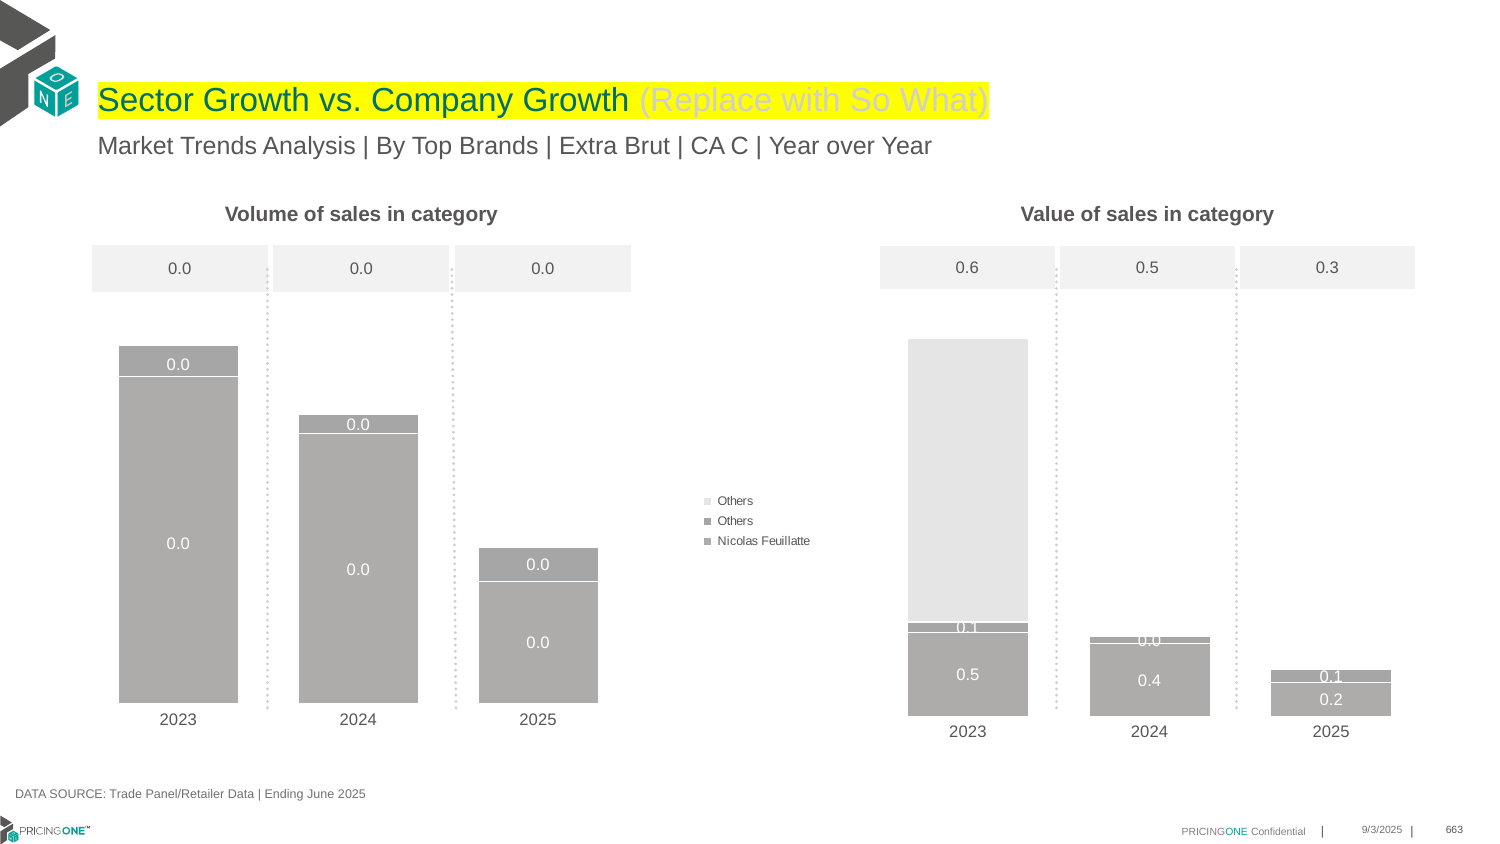

# Sector Growth vs. Company Growth (Replace with So What)
Market Trends Analysis | By Top Brands | Extra Brut | CA C | Year over Year
| Value of sales in category |  |  |
| --- | --- | --- |
| 0.6 | 0.5 | 0.3 |
| Volume of sales in category |  |  |
| --- | --- | --- |
| 0.0 | 0.0 | 0.0 |

### Chart

| Category | Nicolas Feuillatte | Others | Others |
|---|---|---|---|
| 2023 | 0.499515 | 0.060765 | 1.697000000160187 |
| 2024 | 0.432545 | 0.045351 | 0.0 |
| 2025 | 0.200445 | 0.077773 | 0.0 |

### Chart

| Category | Nicolas Feuillatte | Others | Others |
|---|---|---|---|
| 2023 | 0.012889 | 0.001211 | 0.0 |
| 2024 | 0.010619 | 0.000788 | -1.455191522836685e-11 |
| 2025 | 0.004793 | 0.001357 | 0.0 |
DATA SOURCE: Trade Panel/Retailer Data | Ending June 2025

9/3/2025
663